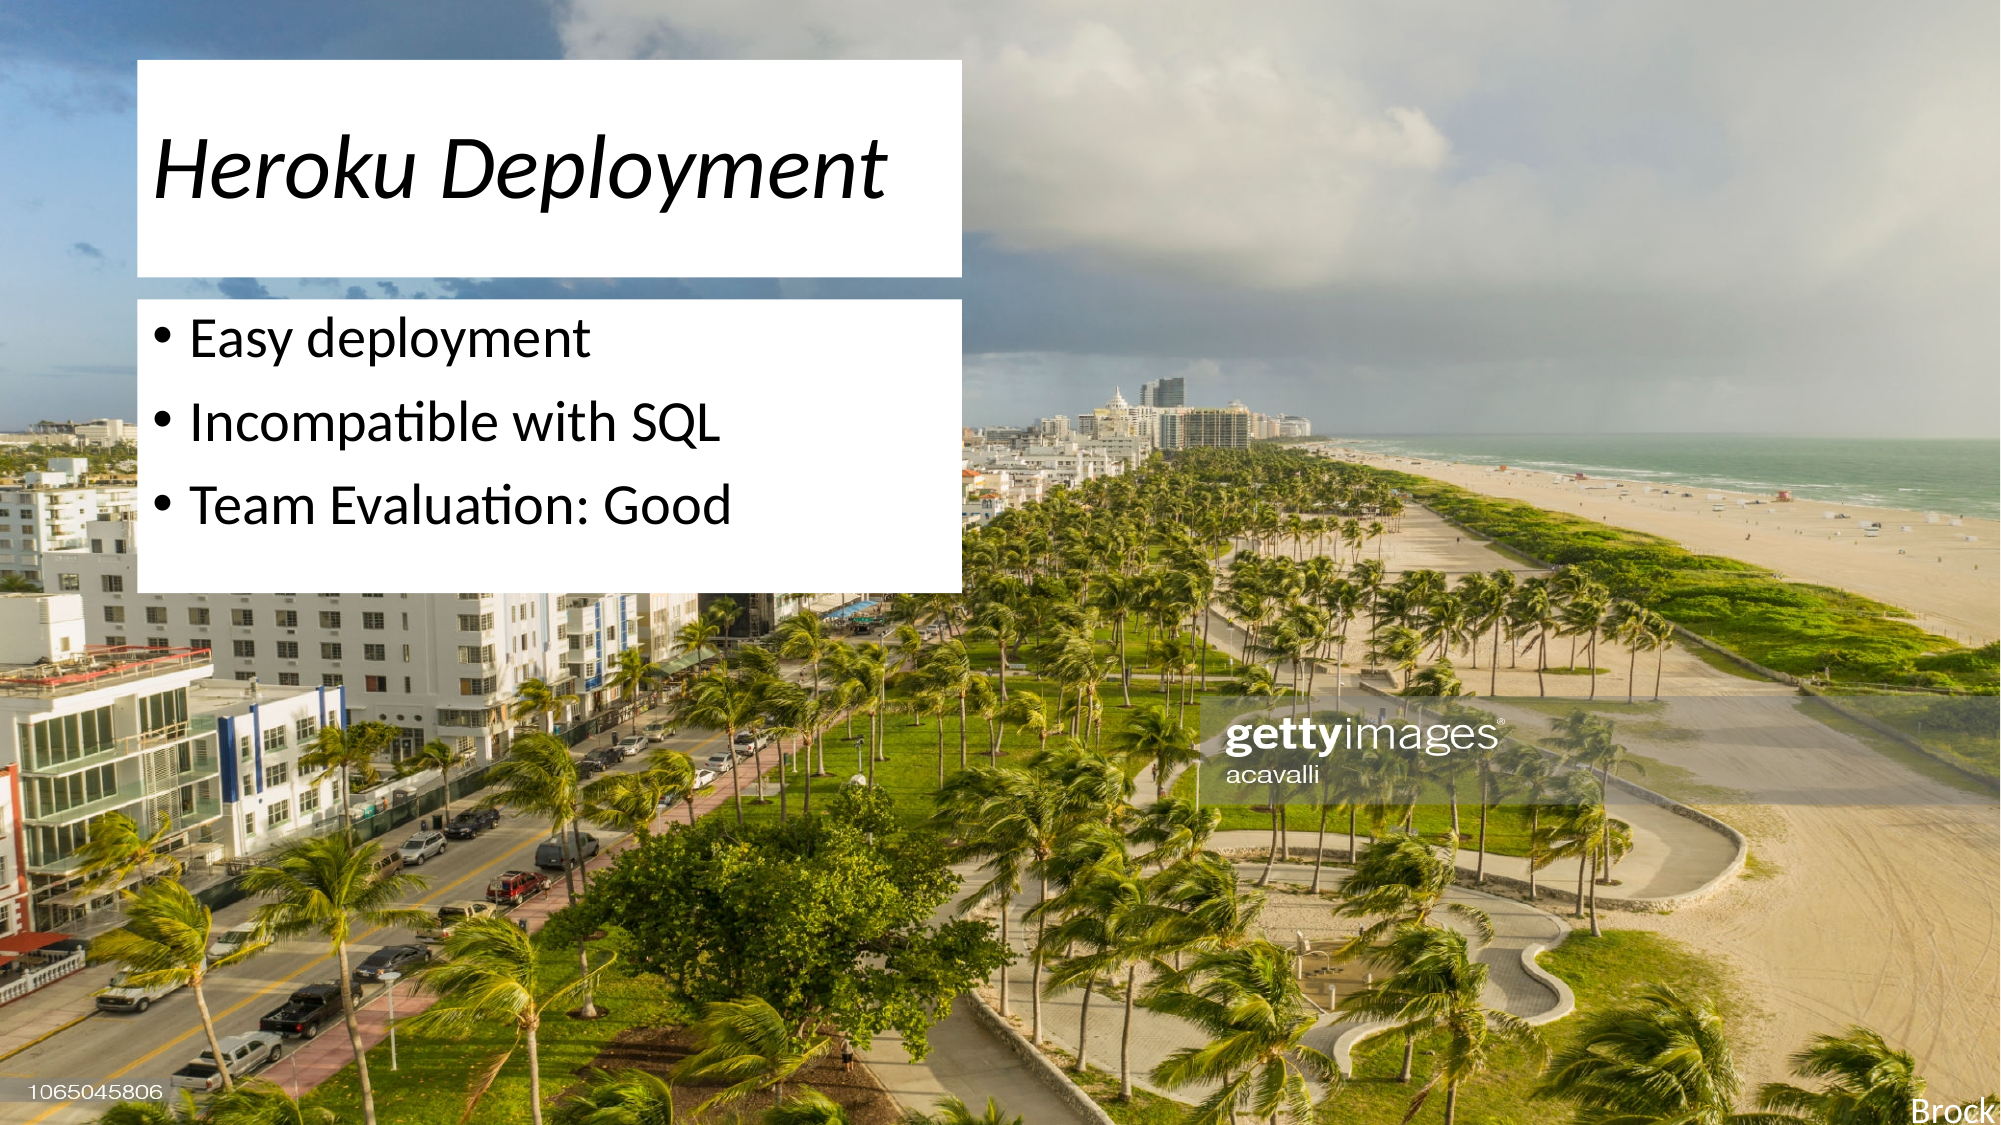

# Heroku Deployment
Easy deployment
Incompatible with SQL
Team Evaluation: Good
Brock